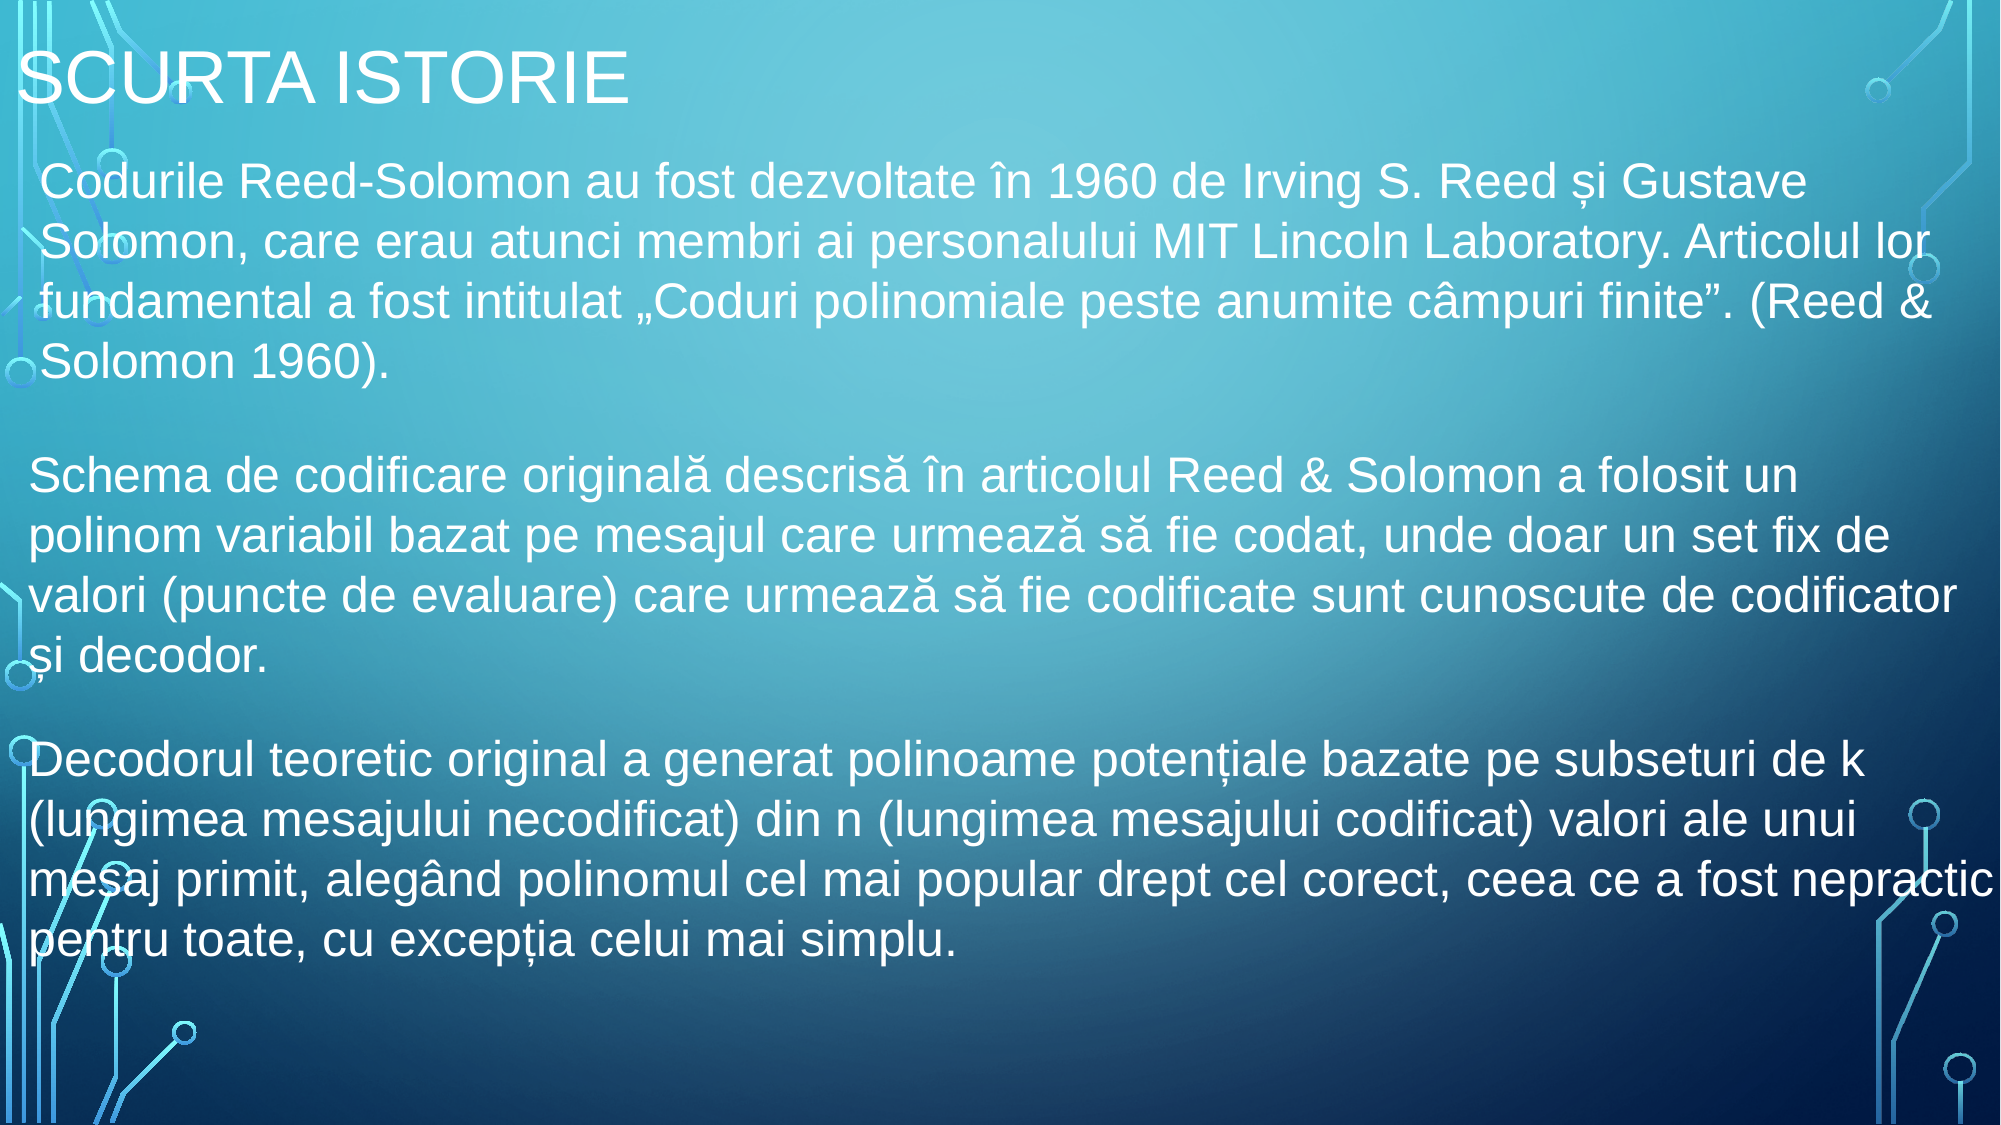

# Scurta istorie
Codurile Reed-Solomon au fost dezvoltate în 1960 de Irving S. Reed și Gustave Solomon, care erau atunci membri ai personalului MIT Lincoln Laboratory. Articolul lor fundamental a fost intitulat „Coduri polinomiale peste anumite câmpuri finite”. (Reed & Solomon 1960).

Schema de codificare originală descrisă în articolul Reed & Solomon a folosit un polinom variabil bazat pe mesajul care urmează să fie codat, unde doar un set fix de valori (puncte de evaluare) care urmează să fie codificate sunt cunoscute de codificator și decodor.
Decodorul teoretic original a generat polinoame potențiale bazate pe subseturi de k (lungimea mesajului necodificat) din n (lungimea mesajului codificat) valori ale unui mesaj primit, alegând polinomul cel mai popular drept cel corect, ceea ce a fost nepractic pentru toate, cu excepția celui mai simplu.